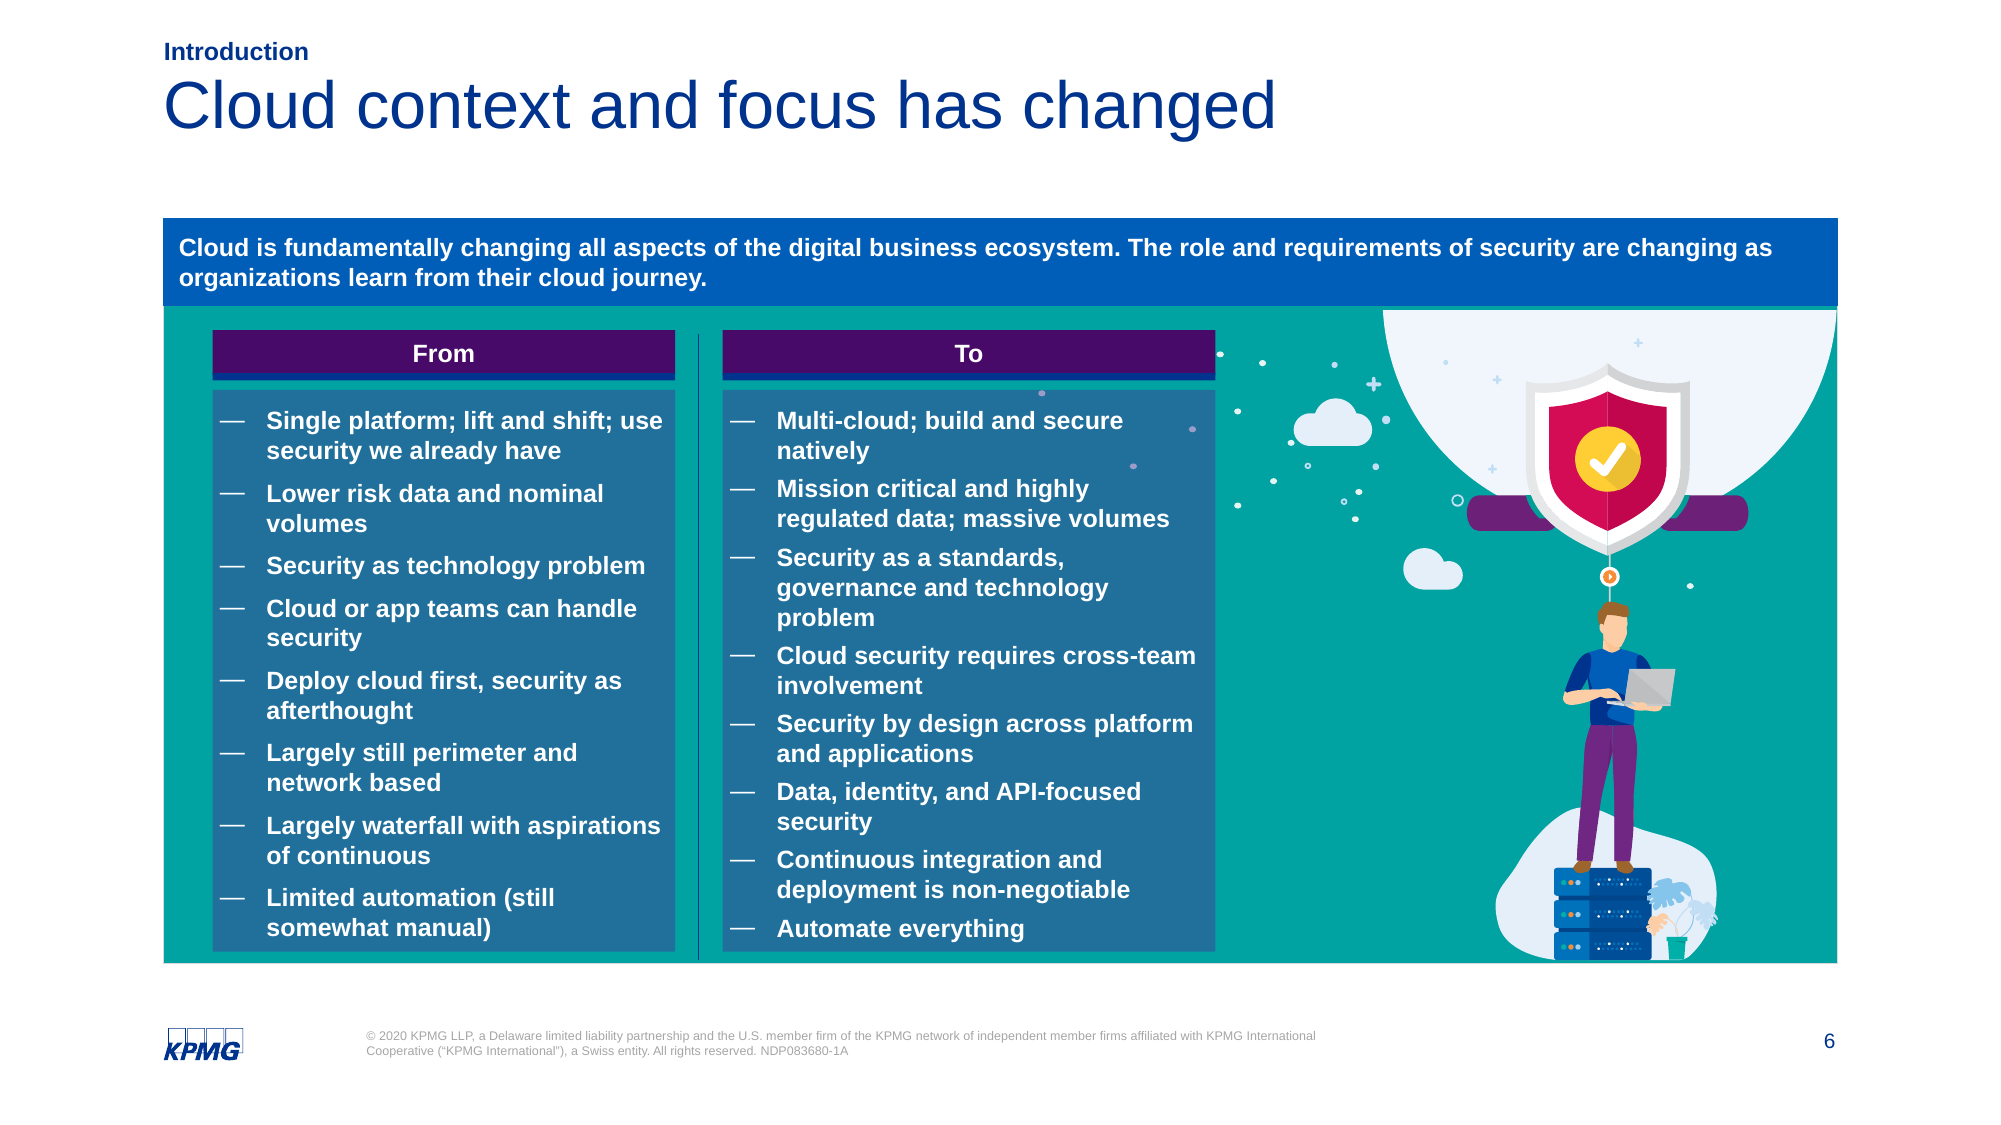

Introduction
# Cloud context and focus has changed
Cloud is fundamentally changing all aspects of the digital business ecosystem. The role and requirements of security are changing as organizations learn from their cloud journey.

From
To

Single platform; lift and shift; use security we already have
Lower risk data and nominal volumes
Security as technology problem
Cloud or app teams can handle security
Deploy cloud first, security as afterthought
Largely still perimeter and network based
Largely waterfall with aspirations of continuous
Limited automation (still somewhat manual)
Multi-cloud; build and secure natively
Mission critical and highly regulated data; massive volumes
Security as a standards, governance and technology problem
Cloud security requires cross-team involvement
Security by design across platform and applications
Data, identity, and API-focused security
Continuous integration and deployment is non-negotiable
Automate everything